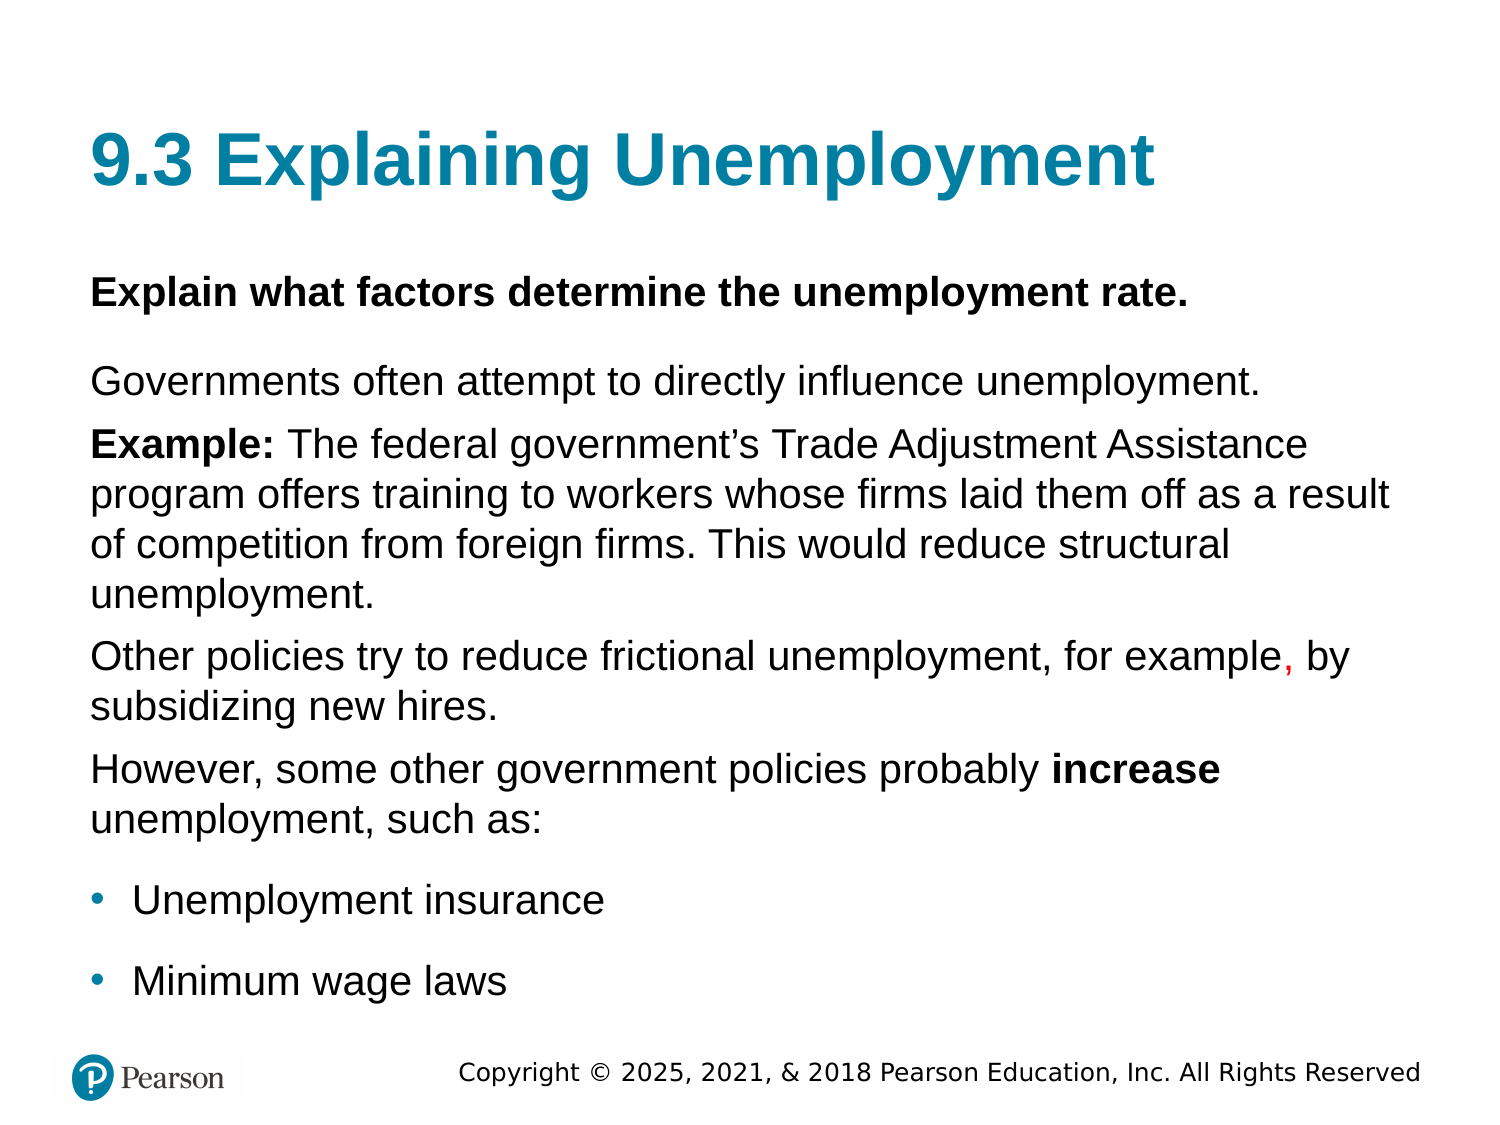

# 9.3 Explaining Unemployment
Explain what factors determine the unemployment rate.
Governments often attempt to directly influence unemployment.
Example: The federal government’s Trade Adjustment Assistance program offers training to workers whose firms laid them off as a result of competition from foreign firms. This would reduce structural unemployment.
Other policies try to reduce frictional unemployment, for example, by subsidizing new hires.
However, some other government policies probably increase unemployment, such as:
Unemployment insurance
Minimum wage laws